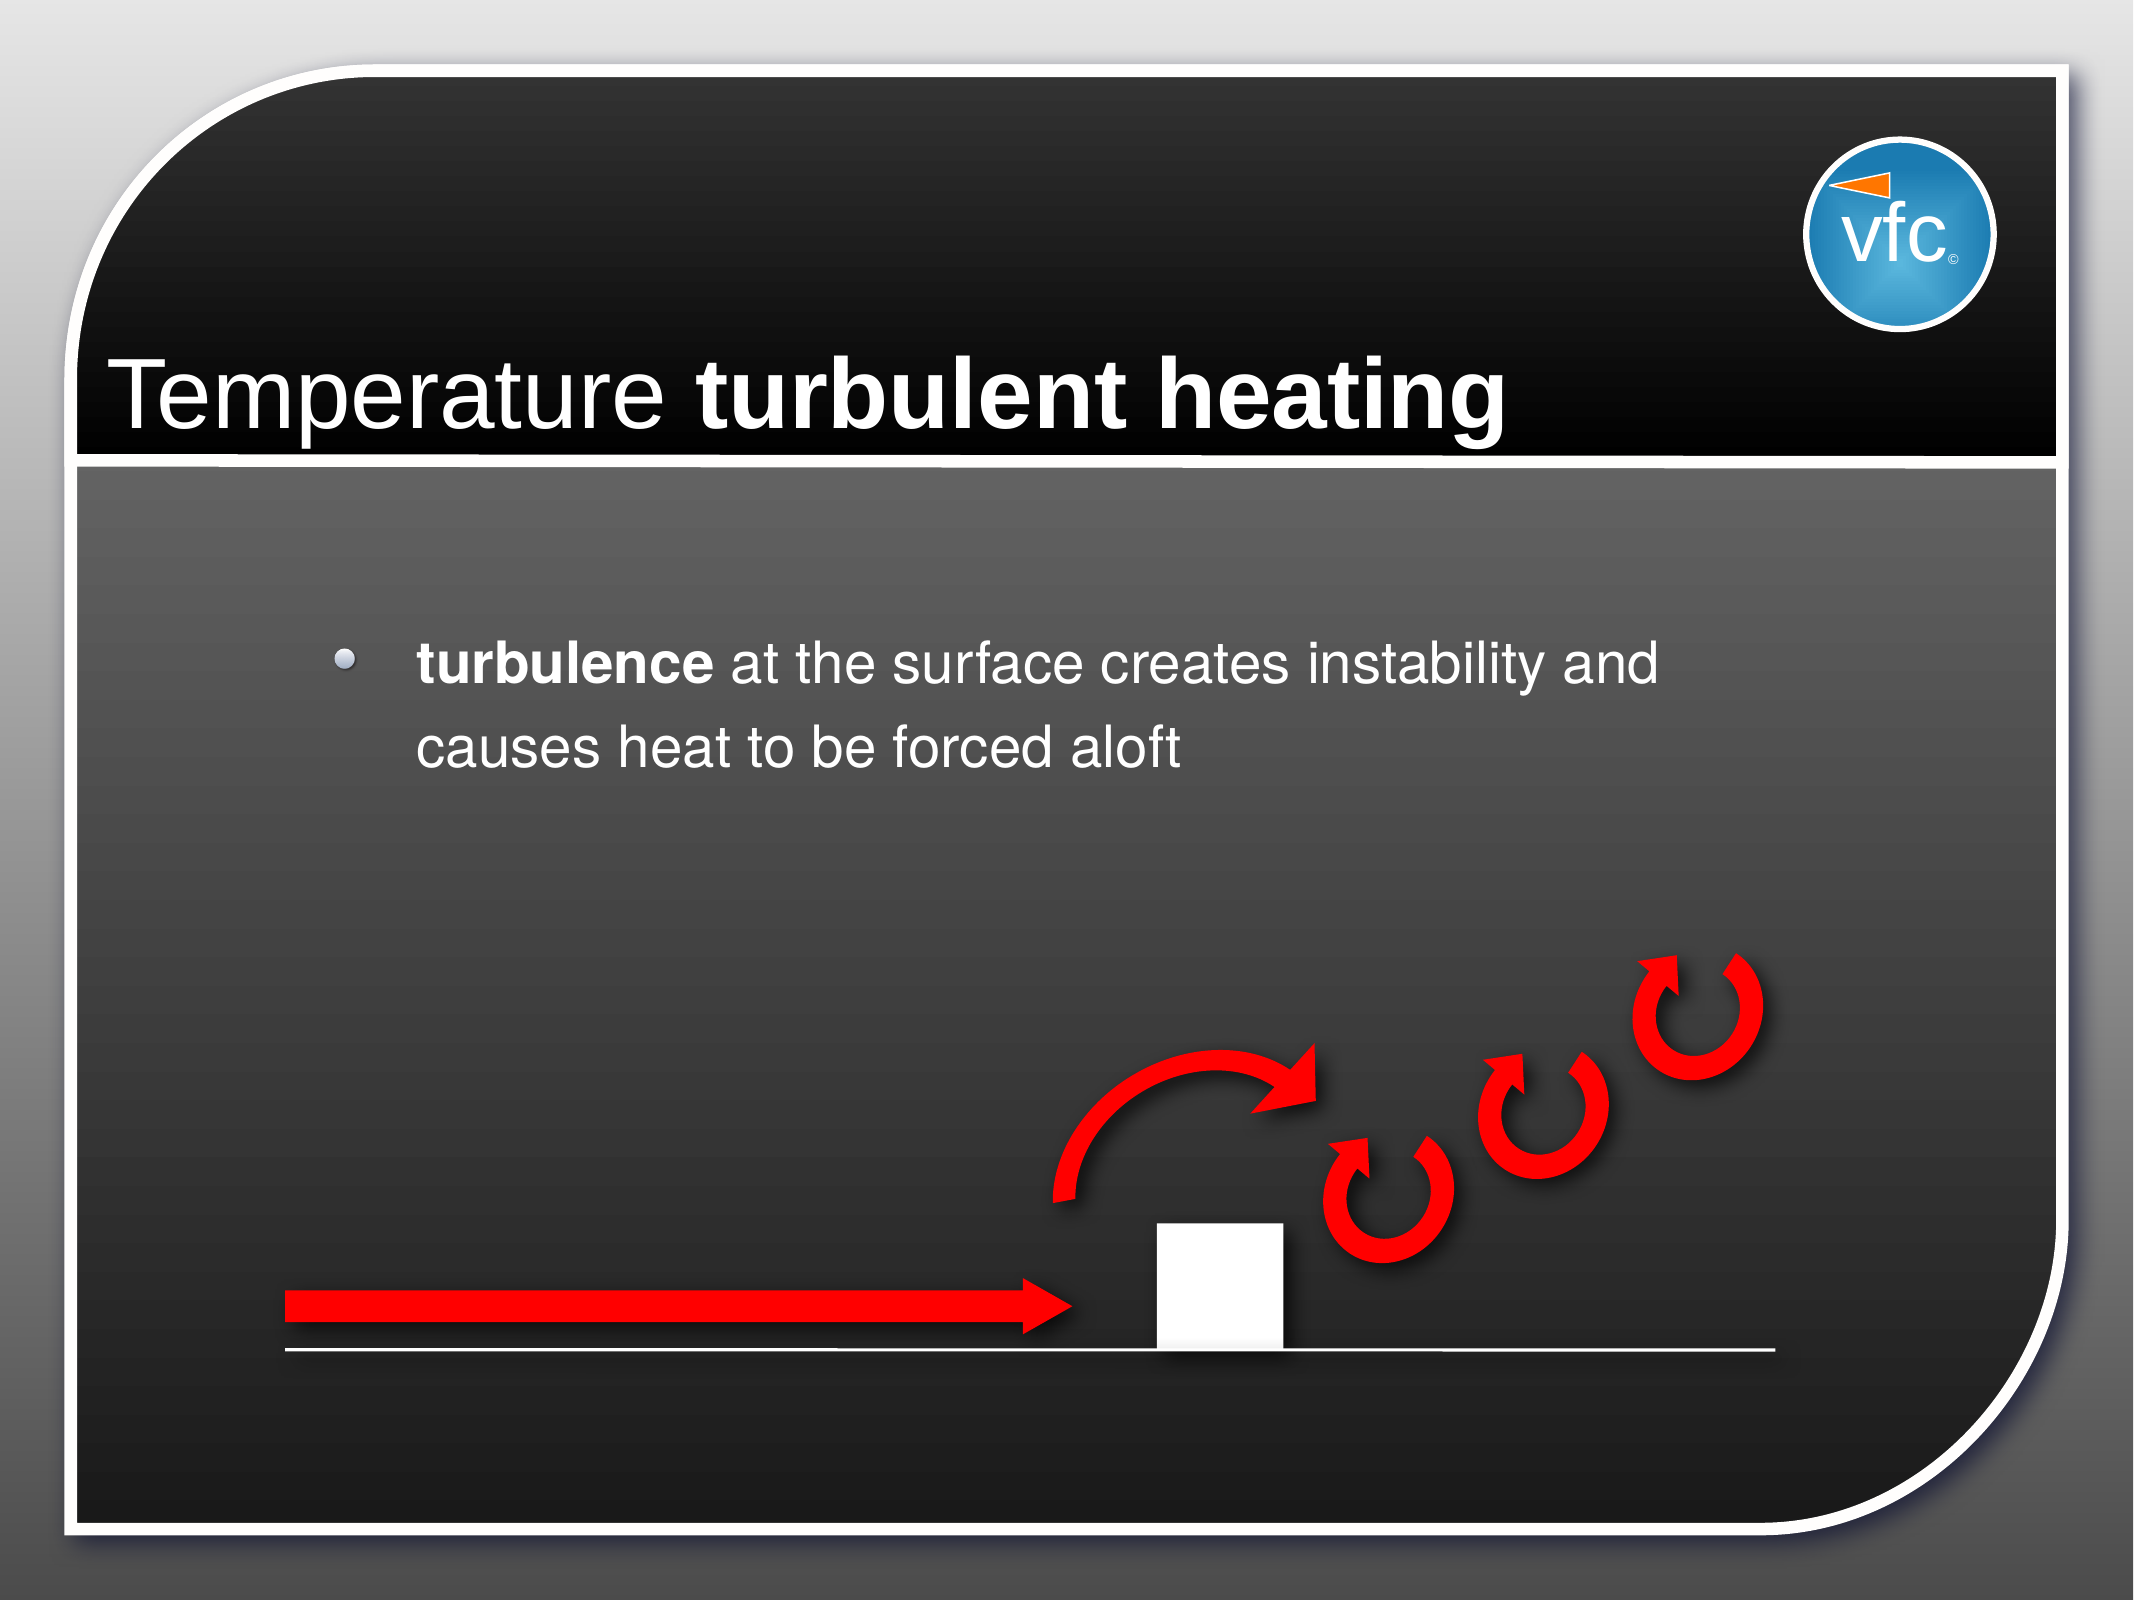

vfc©

# Temperature turbulent heating

turbulence at the surface creates instability and causes heat to be forced aloft